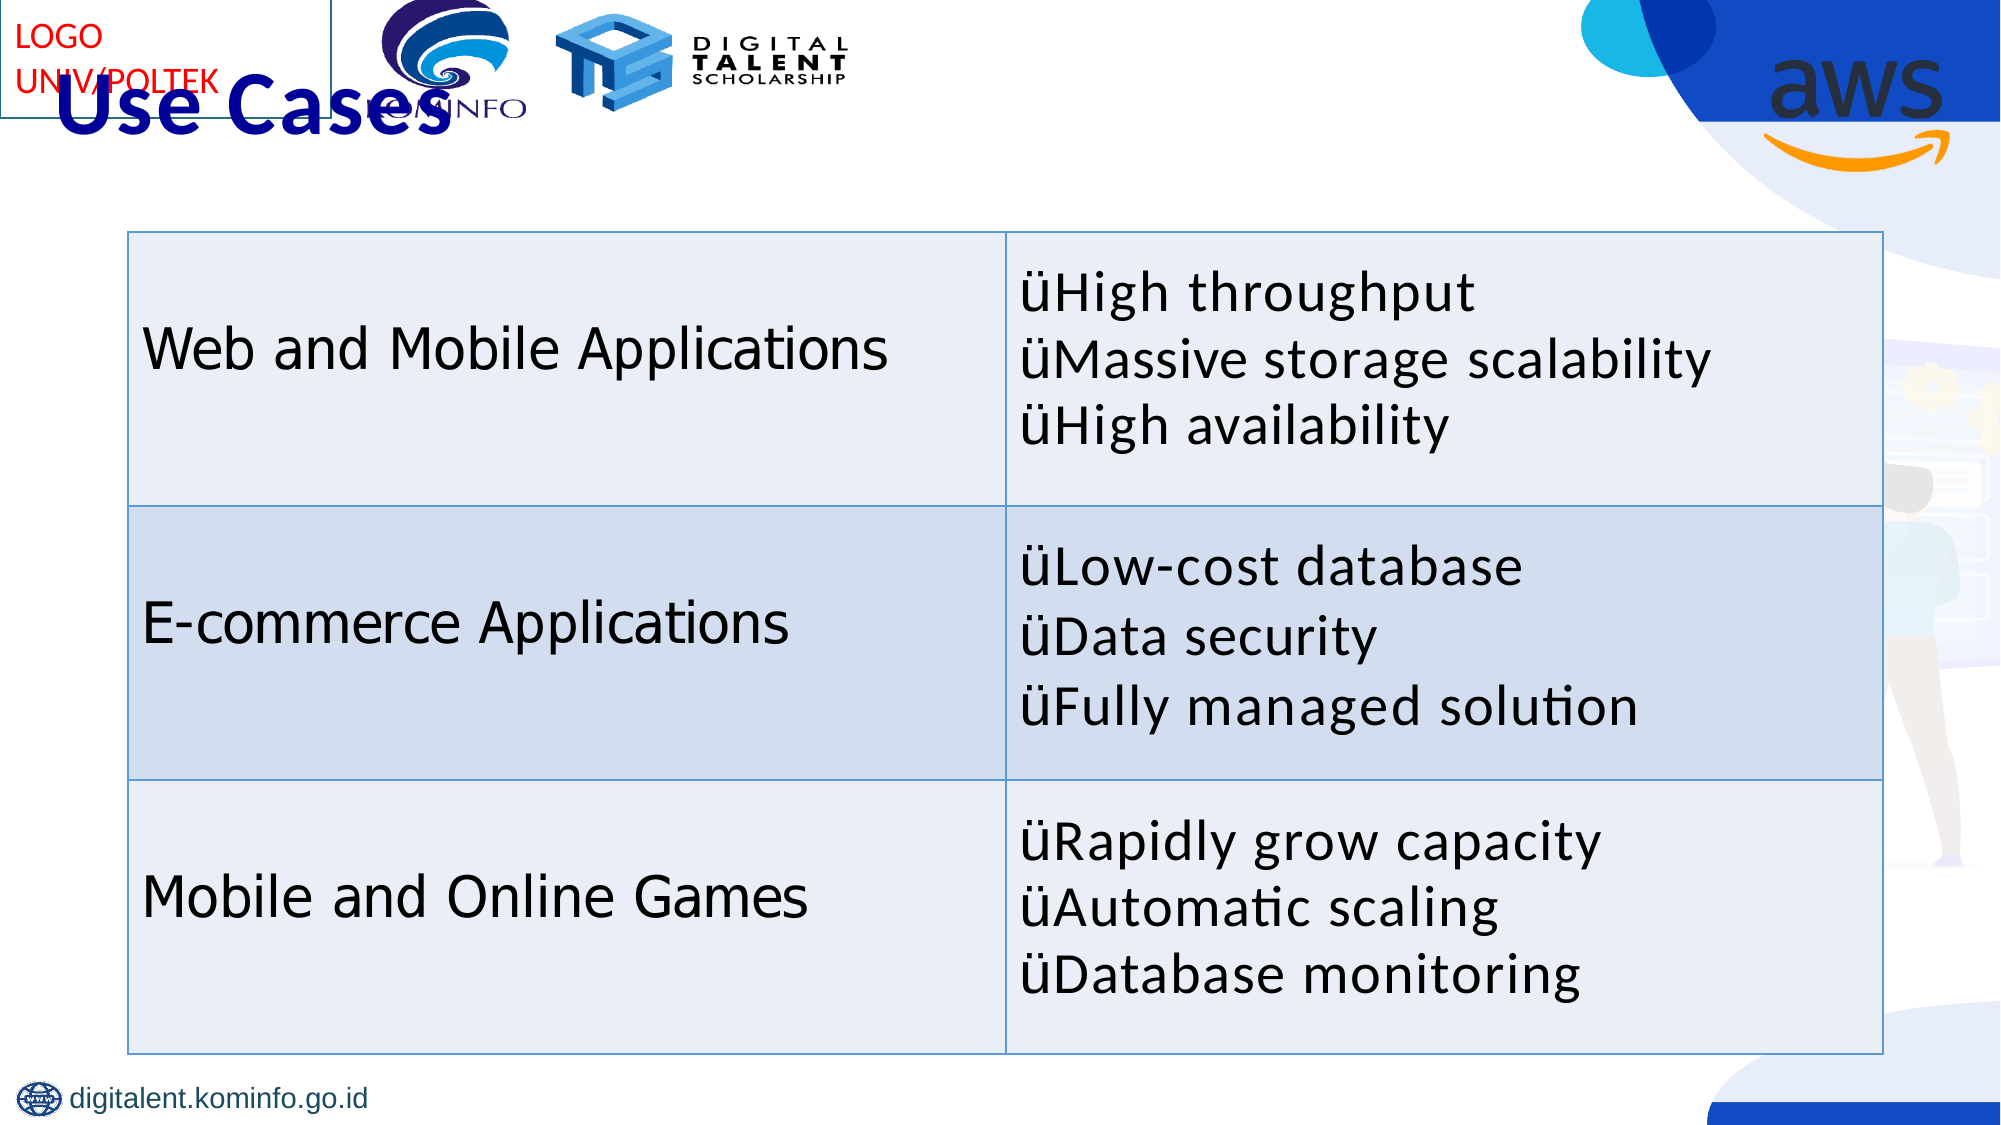

# Use Cases

| Web and Mobile Applications | üHigh throughput üMassive storage scalability üHigh availability |
| --- | --- |
| E-commerce Applications | üLow-cost database üData security üFully managed solution |
| Mobile and Online Games | üRapidly grow capacity üAutomatic scaling üDatabase monitoring |